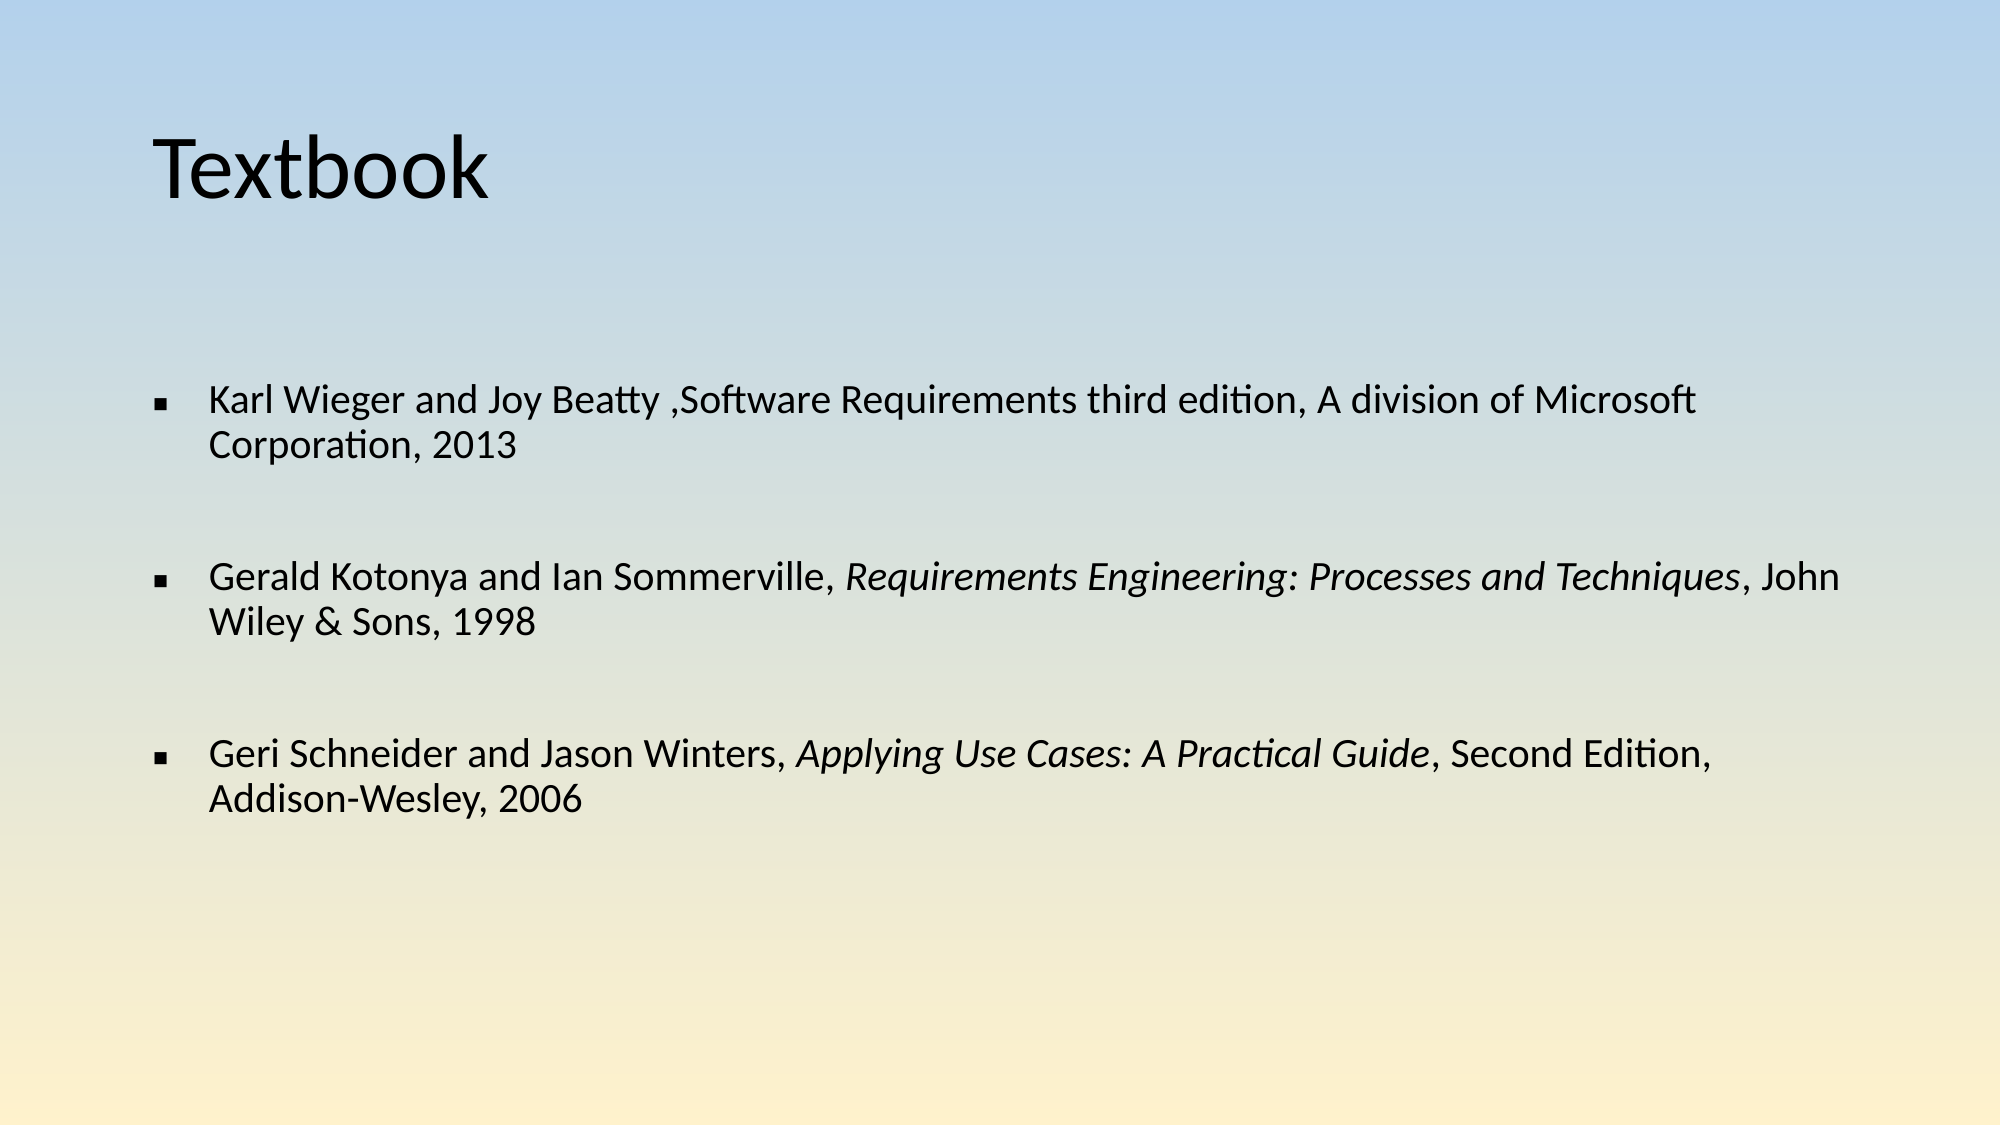

# Textbook

Karl Wieger and Joy Beatty ,Software Requirements third edition, A division of Microsoft Corporation, 2013

Gerald Kotonya and Ian Sommerville, Requirements Engineering: Processes and Techniques, John Wiley & Sons, 1998

Geri Schneider and Jason Winters, Applying Use Cases: A Practical Guide, Second Edition, Addison-Wesley, 2006